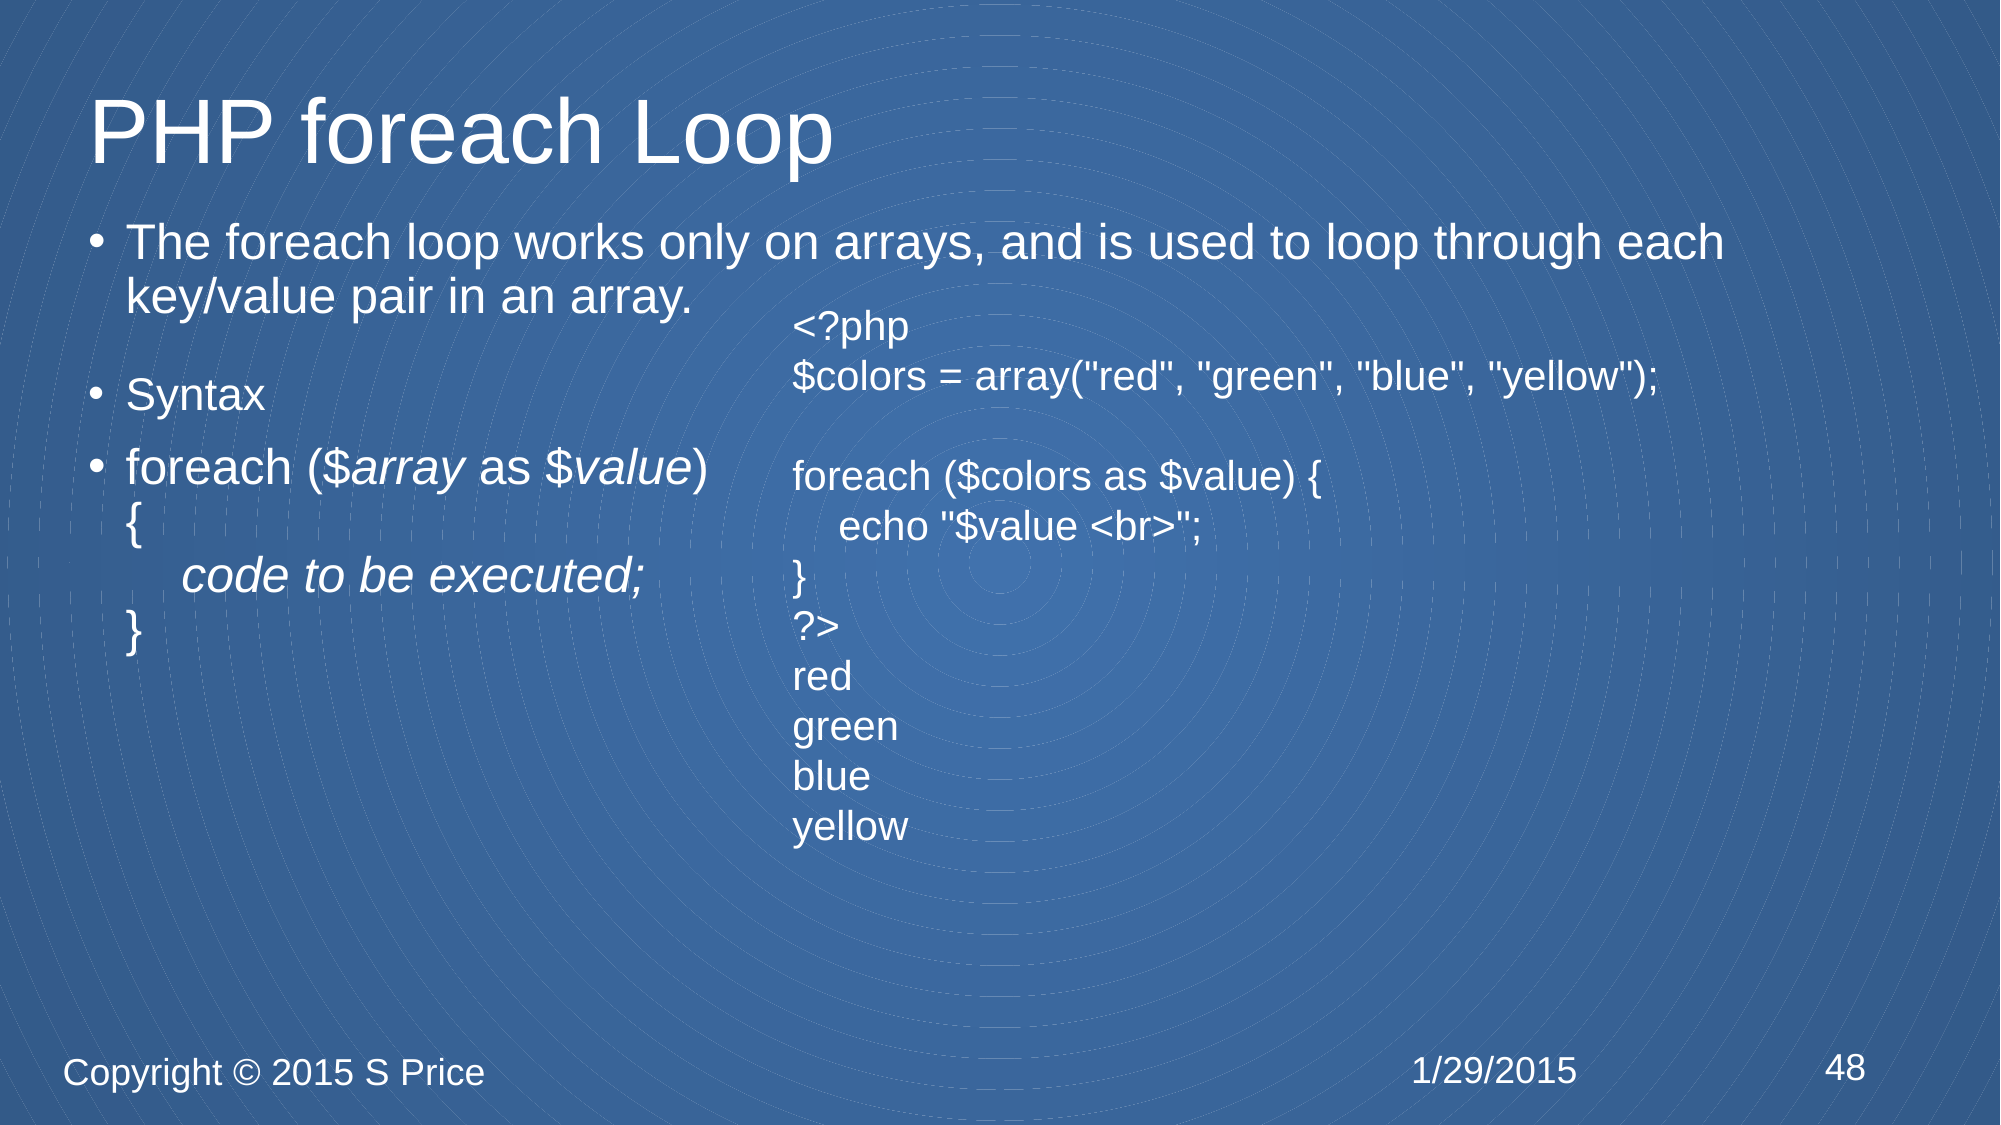

# PHP foreach Loop
The foreach loop works only on arrays, and is used to loop through each key/value pair in an array.
<?php 
$colors = array("red", "green", "blue", "yellow"); 
foreach ($colors as $value) {
    echo "$value <br>";
}
?>
red 
green 
blue 
yellow
Syntax
foreach ($array as $value) {
    code to be executed;
}
48
1/29/2015
Copyright © 2015 S Price